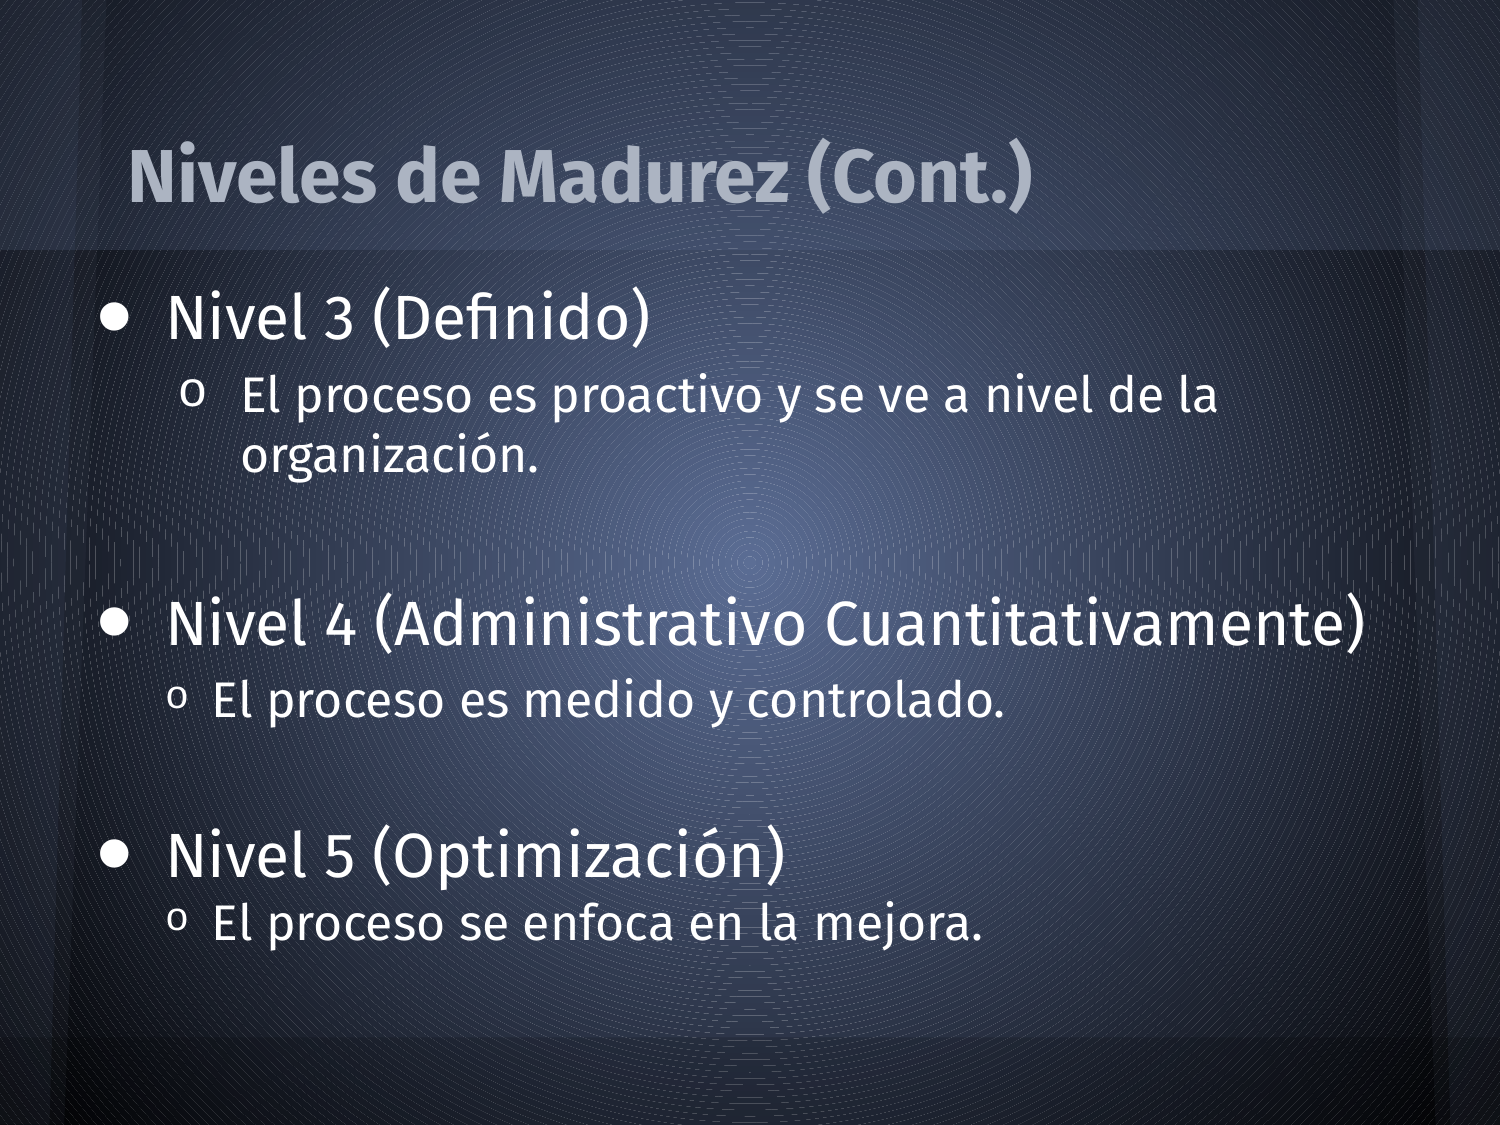

# Niveles de Madurez (Cont.)
Nivel 3 (Definido)
El proceso es proactivo y se ve a nivel de la organización.

Nivel 4 (Administrativo Cuantitativamente)
El proceso es medido y controlado.

Nivel 5 (Optimización)
El proceso se enfoca en la mejora.